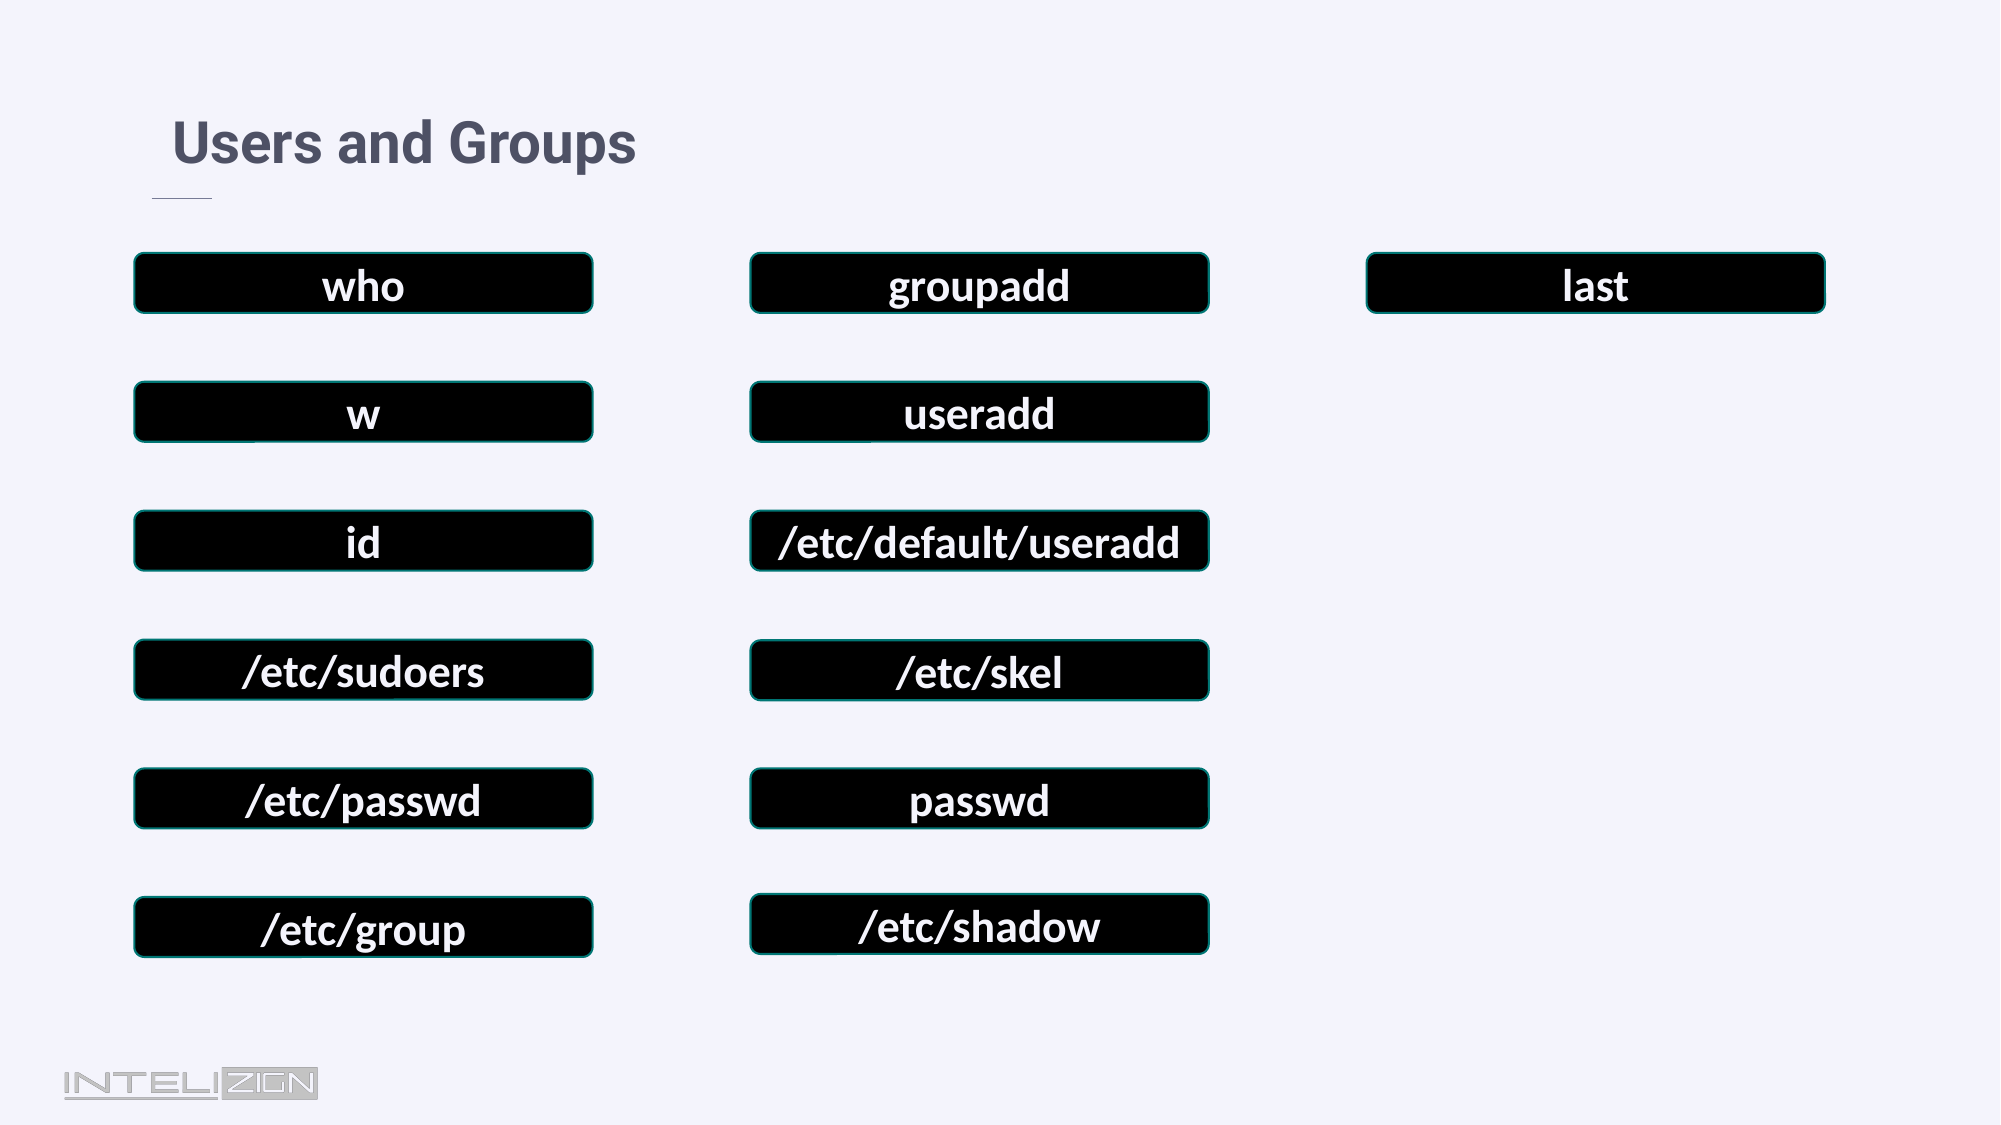

Users and Groups
groupadd
last
who
useradd
w
/etc/default/useradd
id
/etc/sudoers
/etc/skel
passwd
/etc/passwd
/etc/shadow
/etc/group